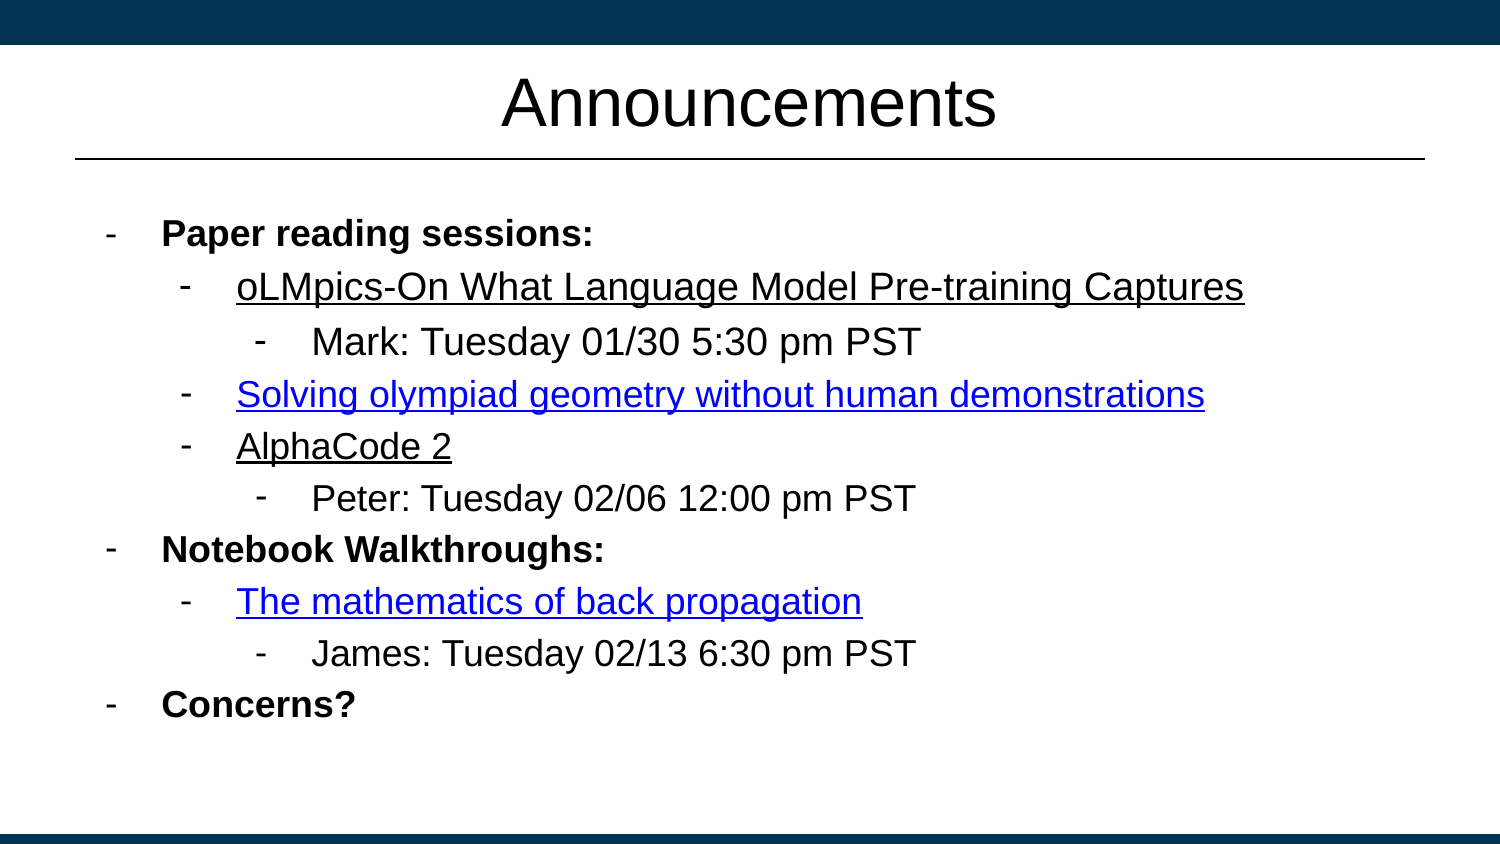

# Announcements
Paper reading sessions:
oLMpics-On What Language Model Pre-training Captures
Mark: Tuesday 01/30 5:30 pm PST
Solving olympiad geometry without human demonstrations
AlphaCode 2
Peter: Tuesday 02/06 12:00 pm PST
Notebook Walkthroughs:
The mathematics of back propagation
James: Tuesday 02/13 6:30 pm PST
Concerns?